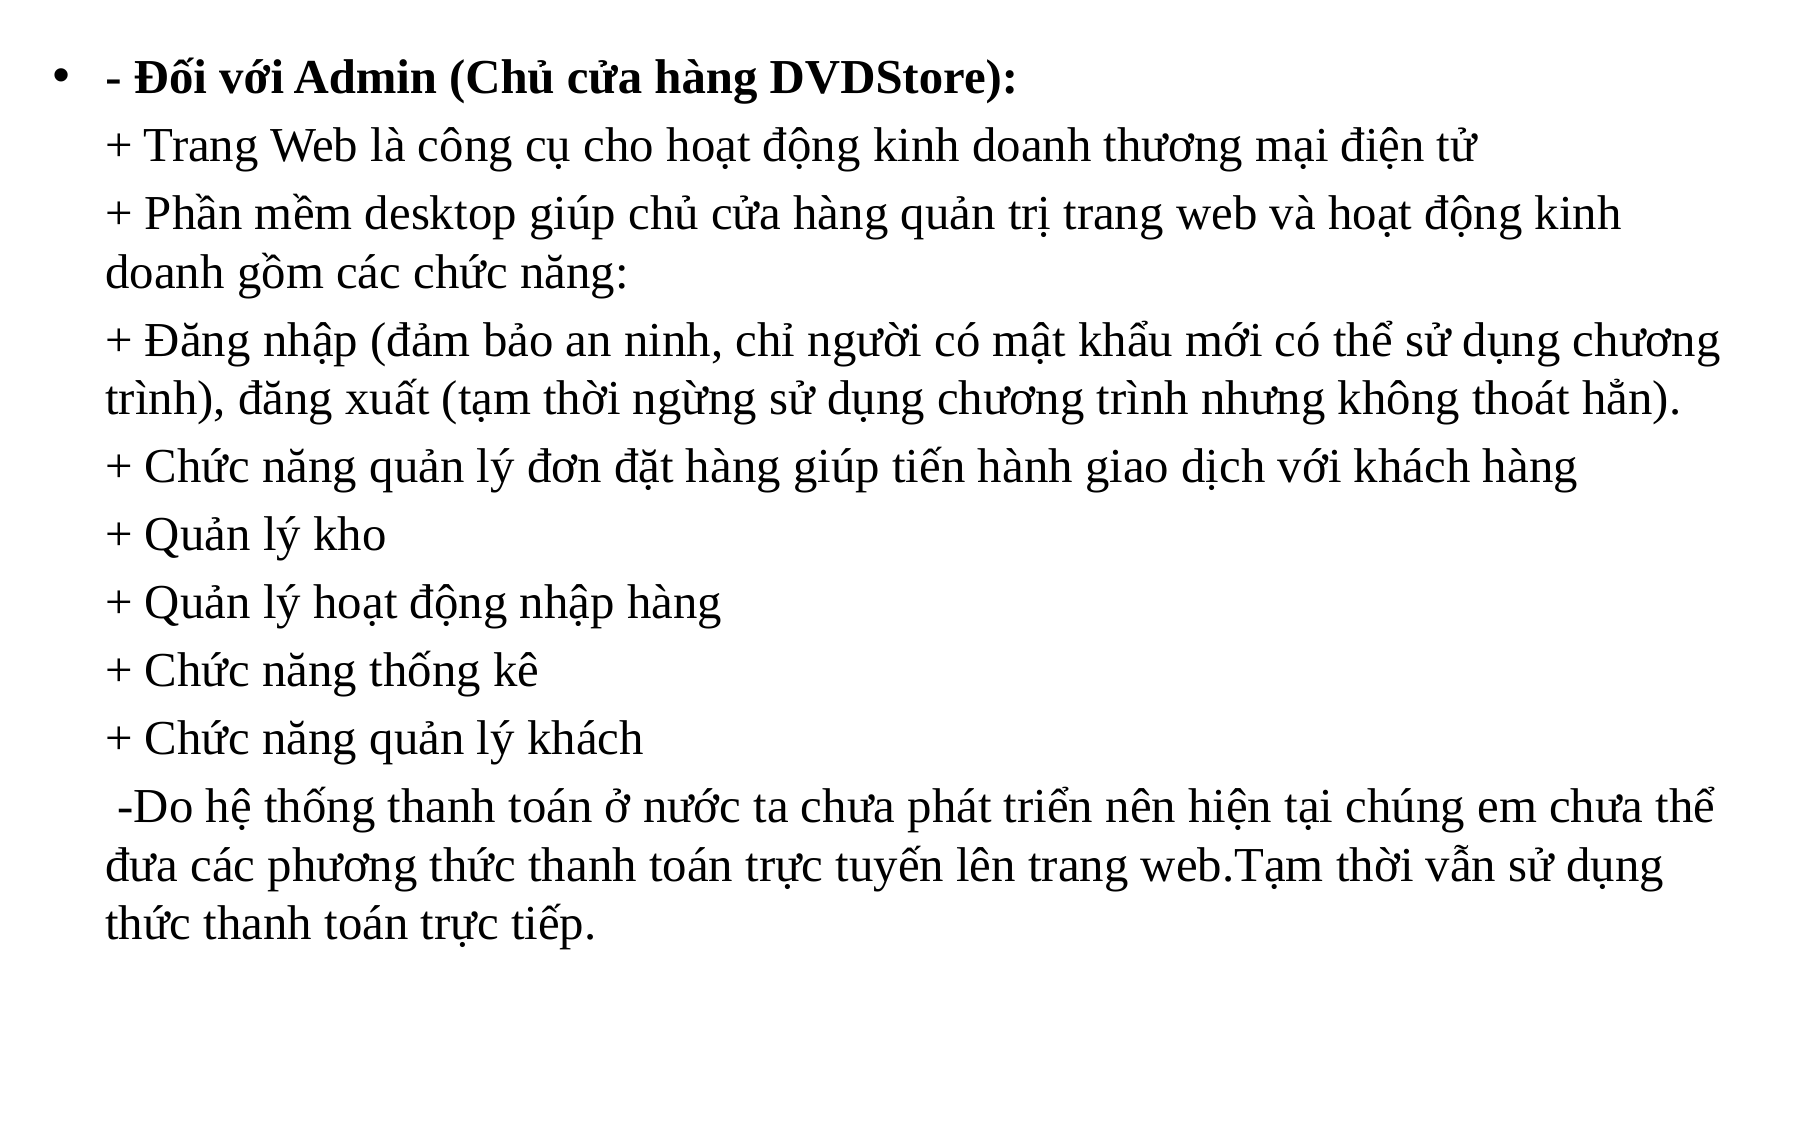

- Đối với Admin (Chủ cửa hàng DVDStore):
	+ Trang Web là công cụ cho hoạt động kinh doanh thương mại điện tử
	+ Phần mềm desktop giúp chủ cửa hàng quản trị trang web và hoạt động kinh doanh gồm các chức năng:
	+ Đăng nhập (đảm bảo an ninh, chỉ người có mật khẩu mới có thể sử dụng chương trình), đăng xuất (tạm thời ngừng sử dụng chương trình nhưng không thoát hẳn).
	+ Chức năng quản lý đơn đặt hàng giúp tiến hành giao dịch với khách hàng
	+ Quản lý kho
	+ Quản lý hoạt động nhập hàng
	+ Chức năng thống kê
	+ Chức năng quản lý khách
	 -Do hệ thống thanh toán ở nước ta chưa phát triển nên hiện tại chúng em chưa thể đưa các phương thức thanh toán trực tuyến lên trang web.Tạm thời vẫn sử dụng thức thanh toán trực tiếp.